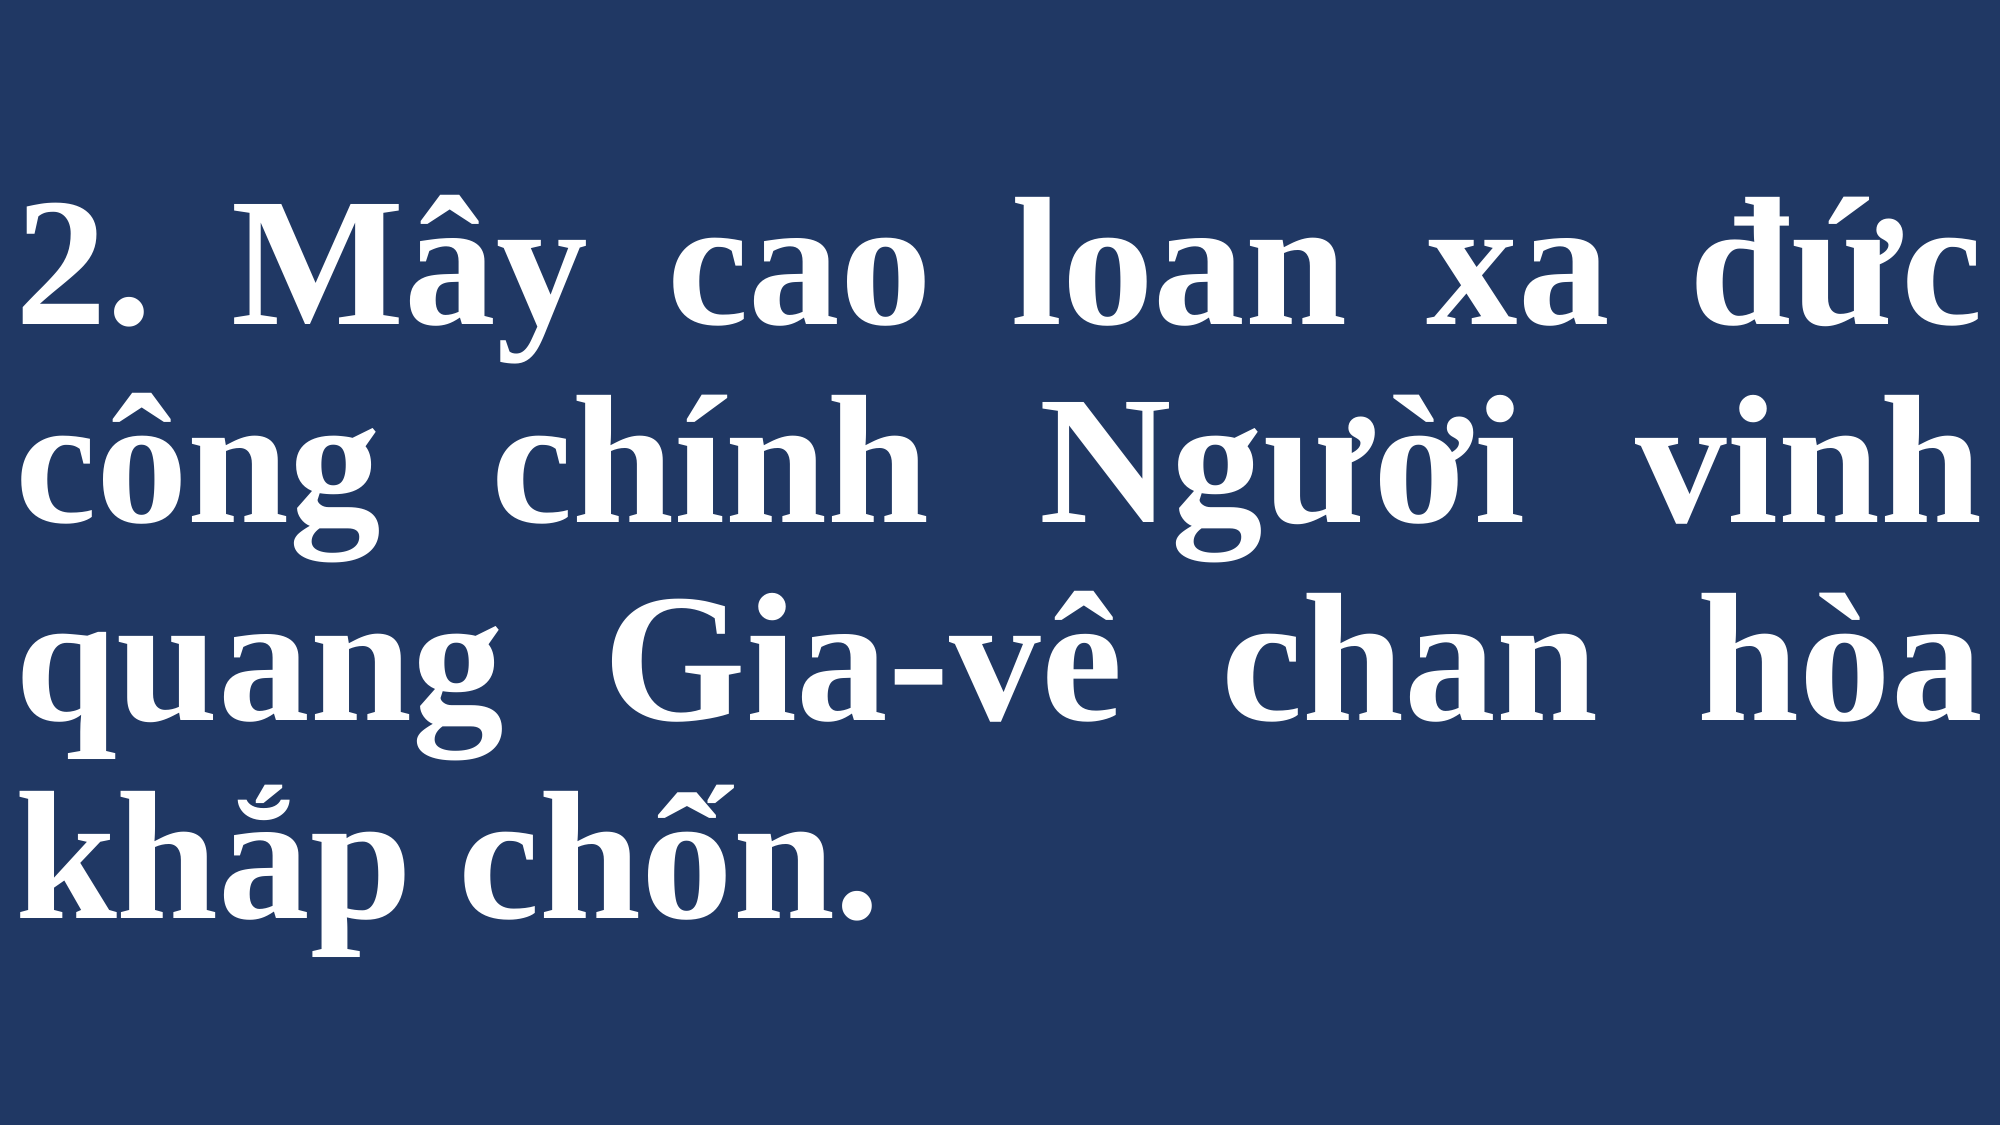

# 2. Mây cao loan xa đức công chính Người vinh quang Gia-vê chan hòa khắp chốn.